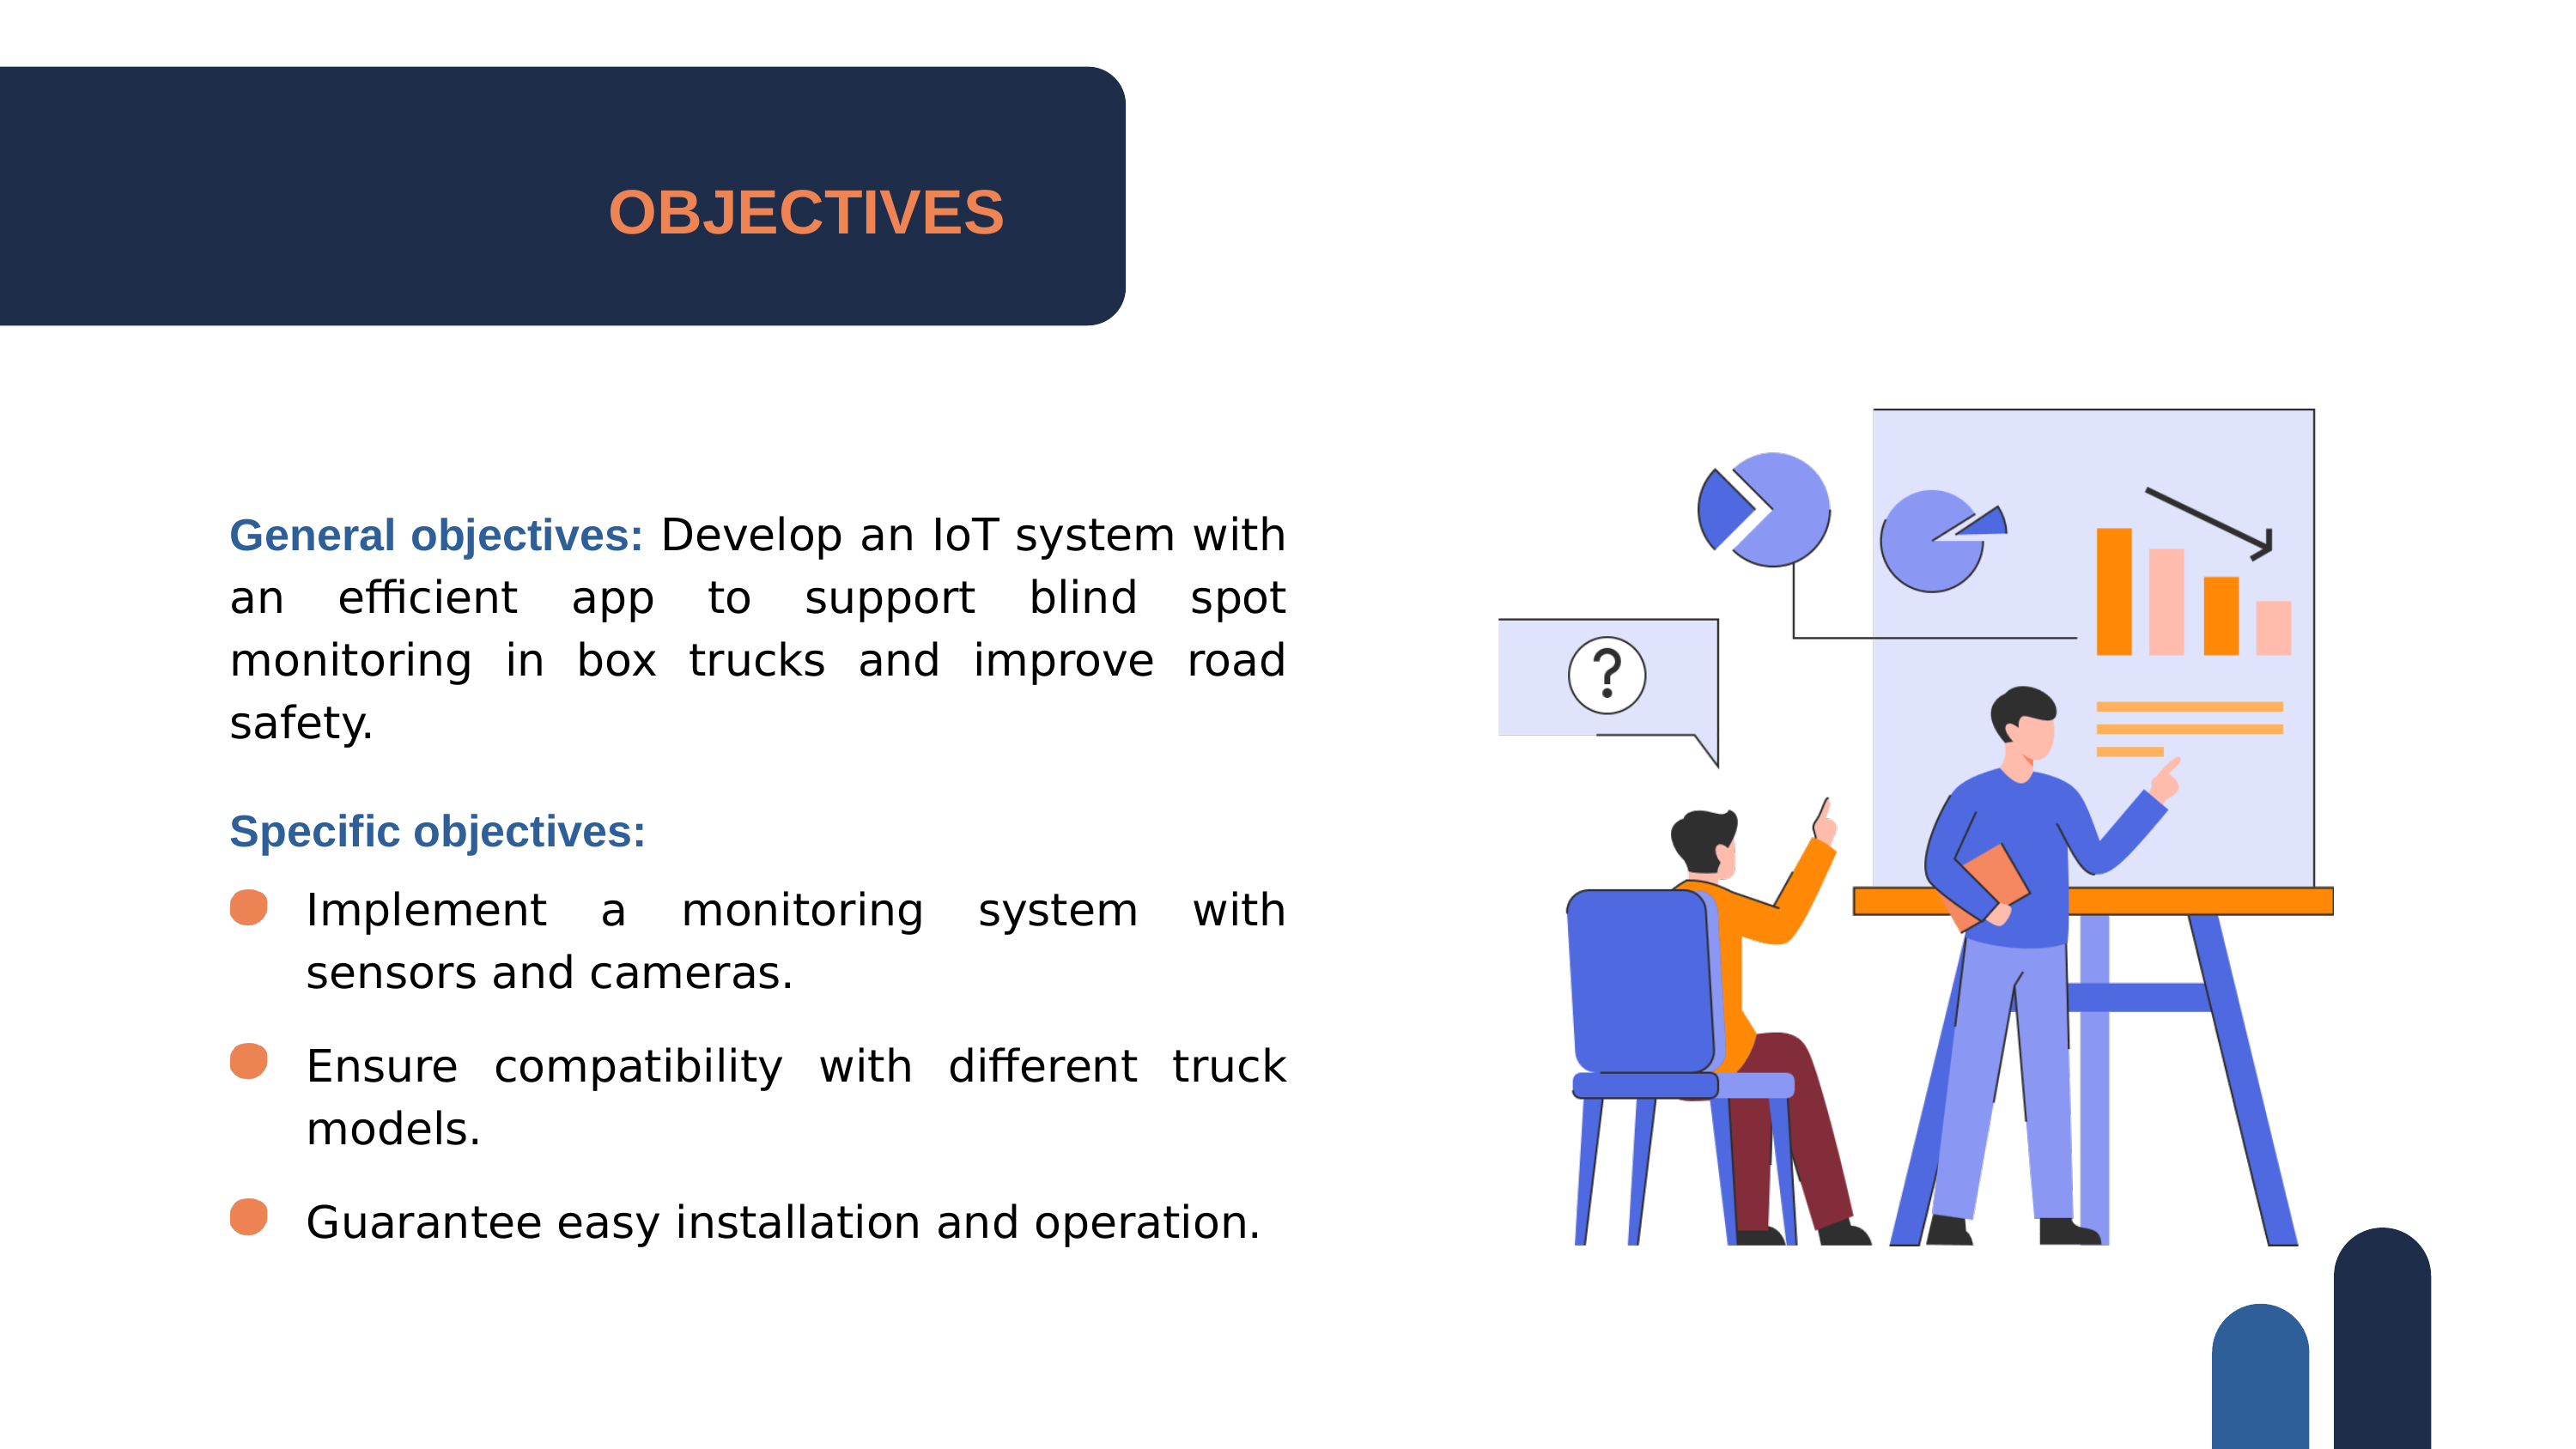

OBJECTIVES

General objectives: Develop an IoT system with an efficient app to support blind spot monitoring in box trucks and improve road safety.
Specific objectives:
Implement a monitoring system with sensors and cameras.

Ensure compatibility with different truck models.

Guarantee easy installation and operation.